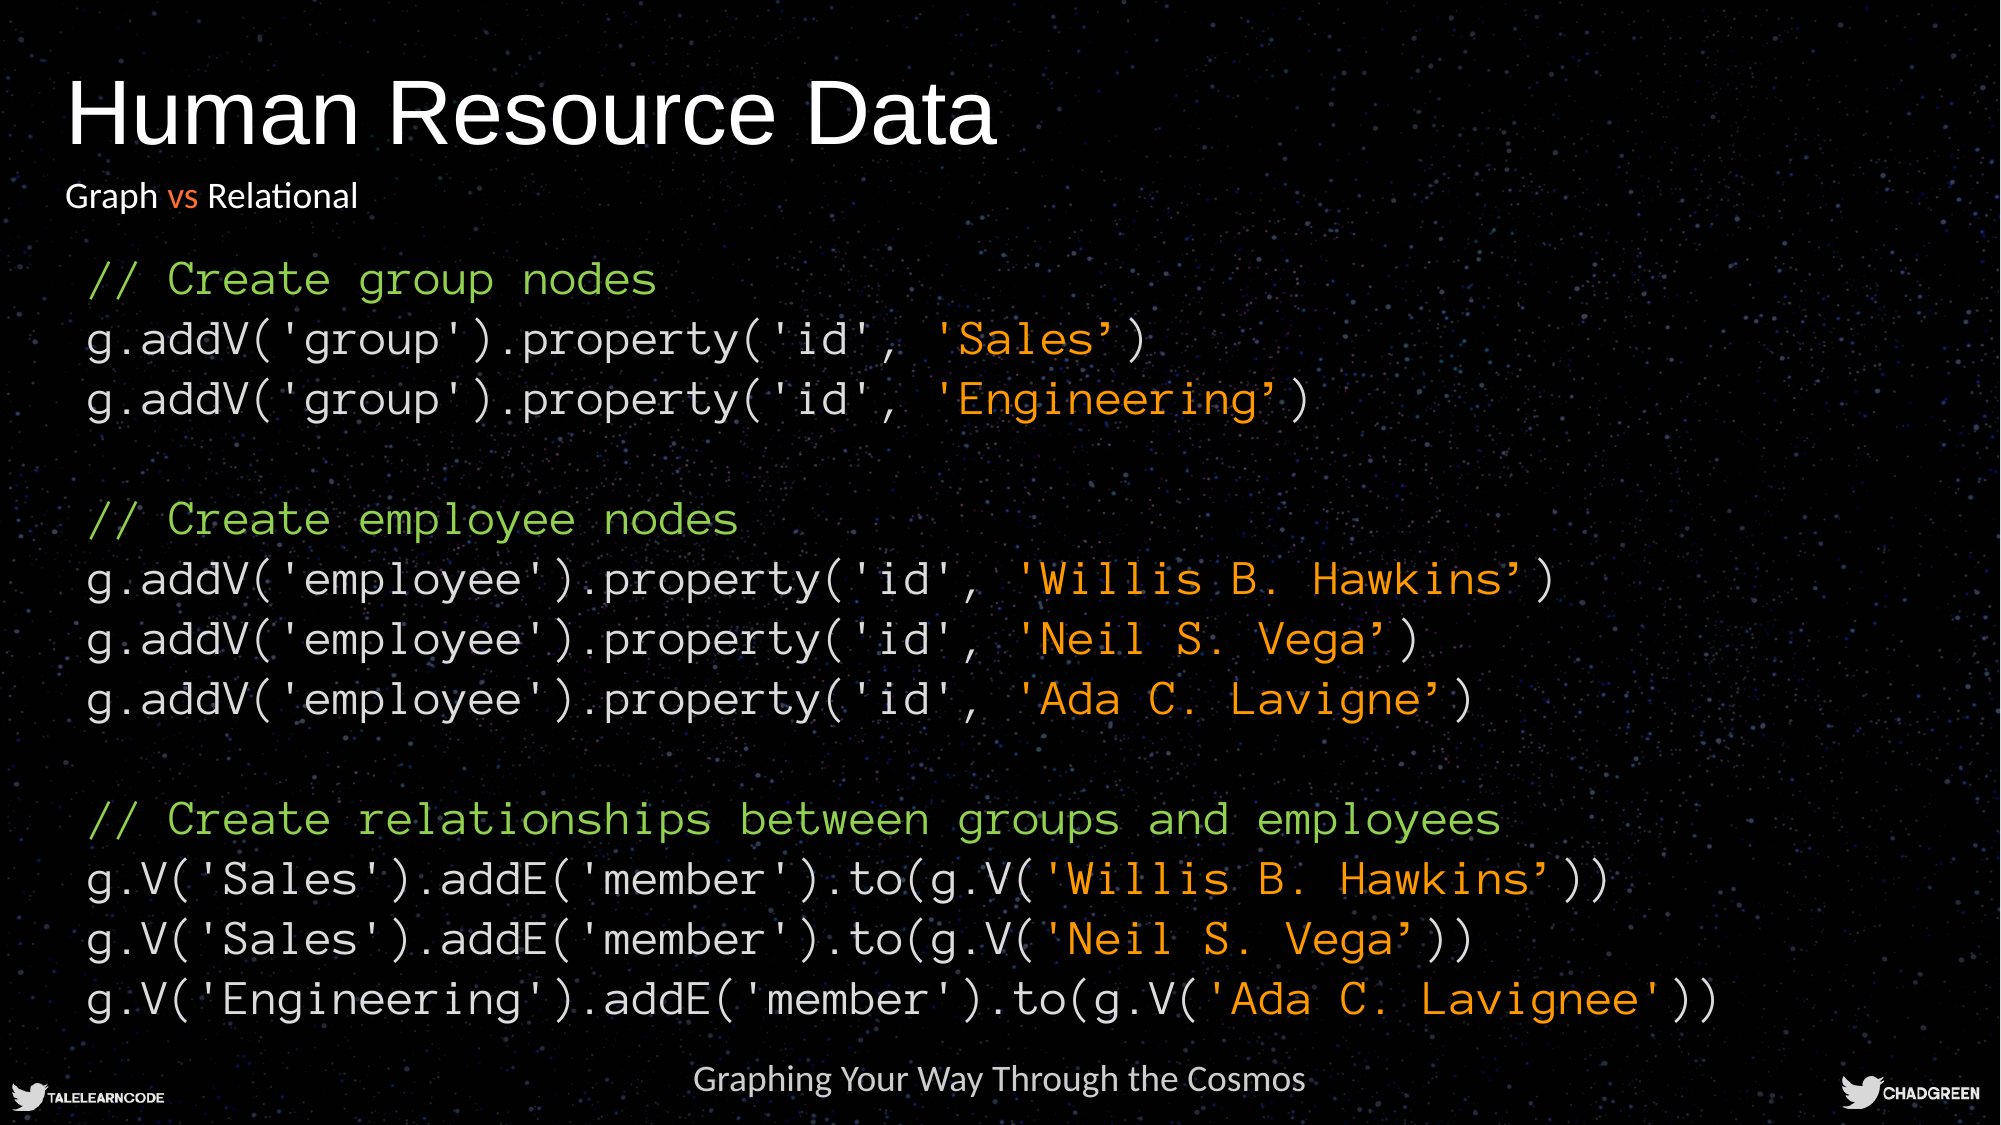

# Human Resource Data
Graph vs Relational
// Create group nodes
g.addV('group').property('id', 'Sales’)
g.addV('group').property('id', 'Engineering’)

// Create employee nodes
g.addV('employee').property('id', 'Willis B. Hawkins’)
g.addV('employee').property('id', 'Neil S. Vega’)
g.addV('employee').property('id', 'Ada C. Lavigne’)

// Create relationships between groups and employees
g.V('Sales').addE('member').to(g.V('Willis B. Hawkins’))
g.V('Sales').addE('member').to(g.V('Neil S. Vega’))
g.V('Engineering').addE('member').to(g.V('Ada C. Lavignee'))